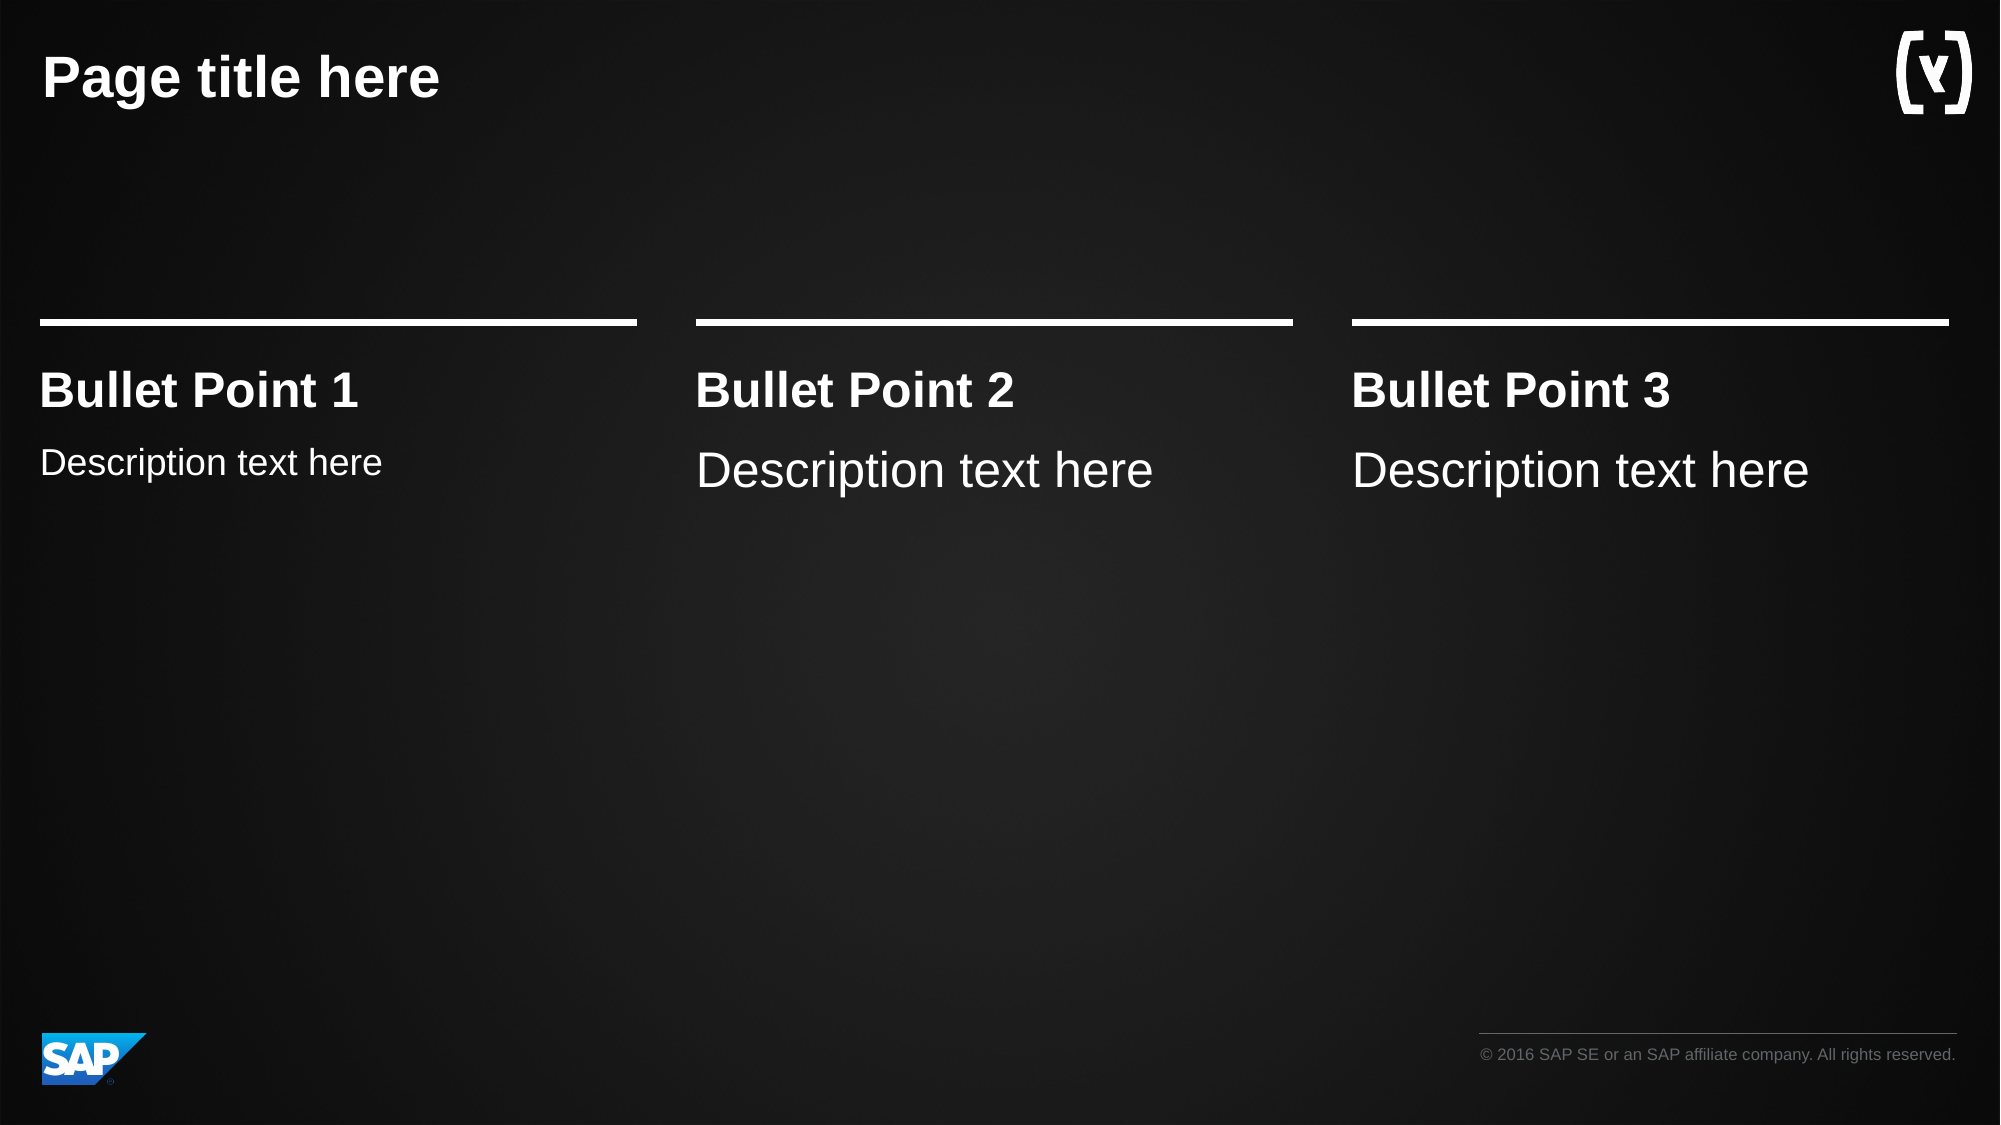

# Page title here
Bullet Point 1
Description text here
Bullet Point 2
Description text here

Bullet Point 3
Description text here